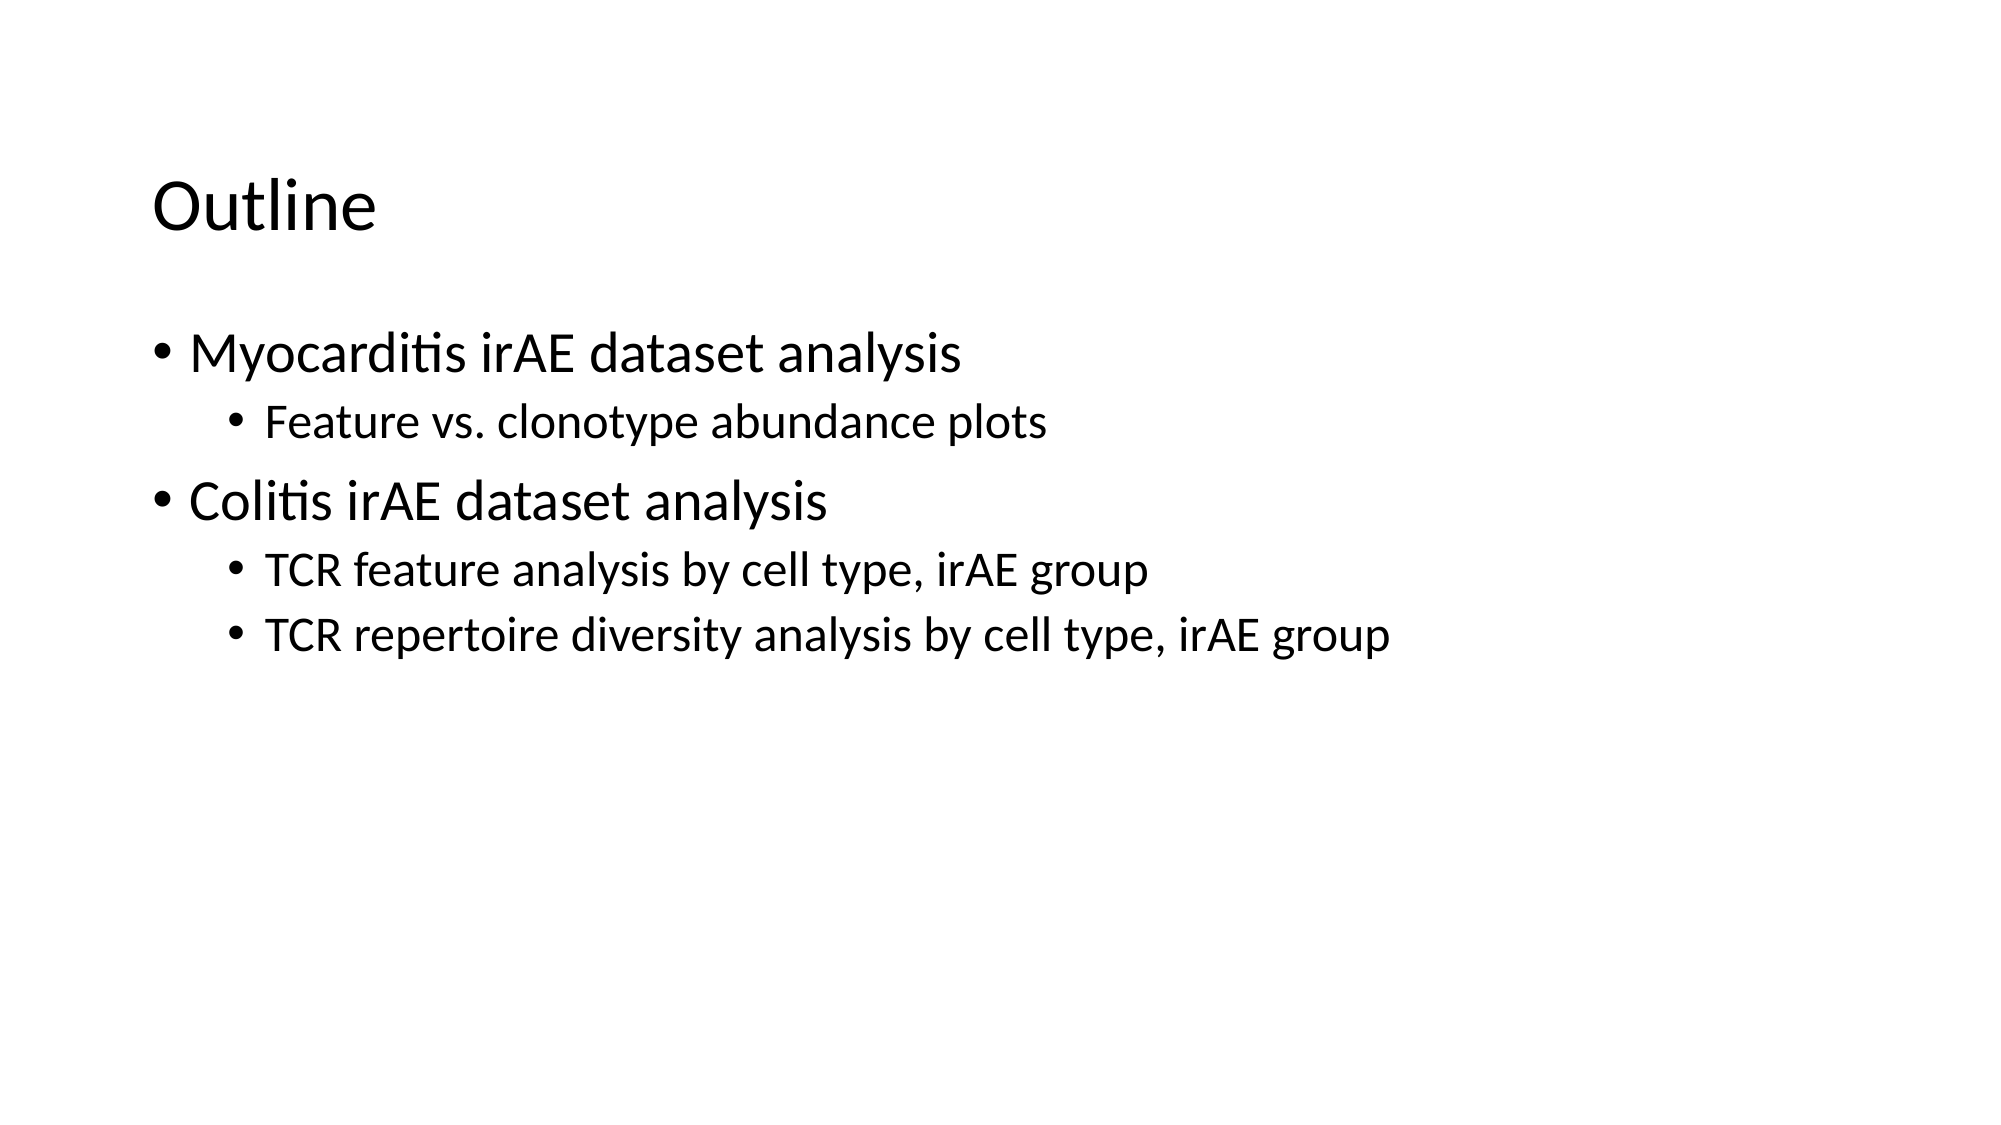

# Outline
Myocarditis irAE dataset analysis
Feature vs. clonotype abundance plots
Colitis irAE dataset analysis
TCR feature analysis by cell type, irAE group
TCR repertoire diversity analysis by cell type, irAE group